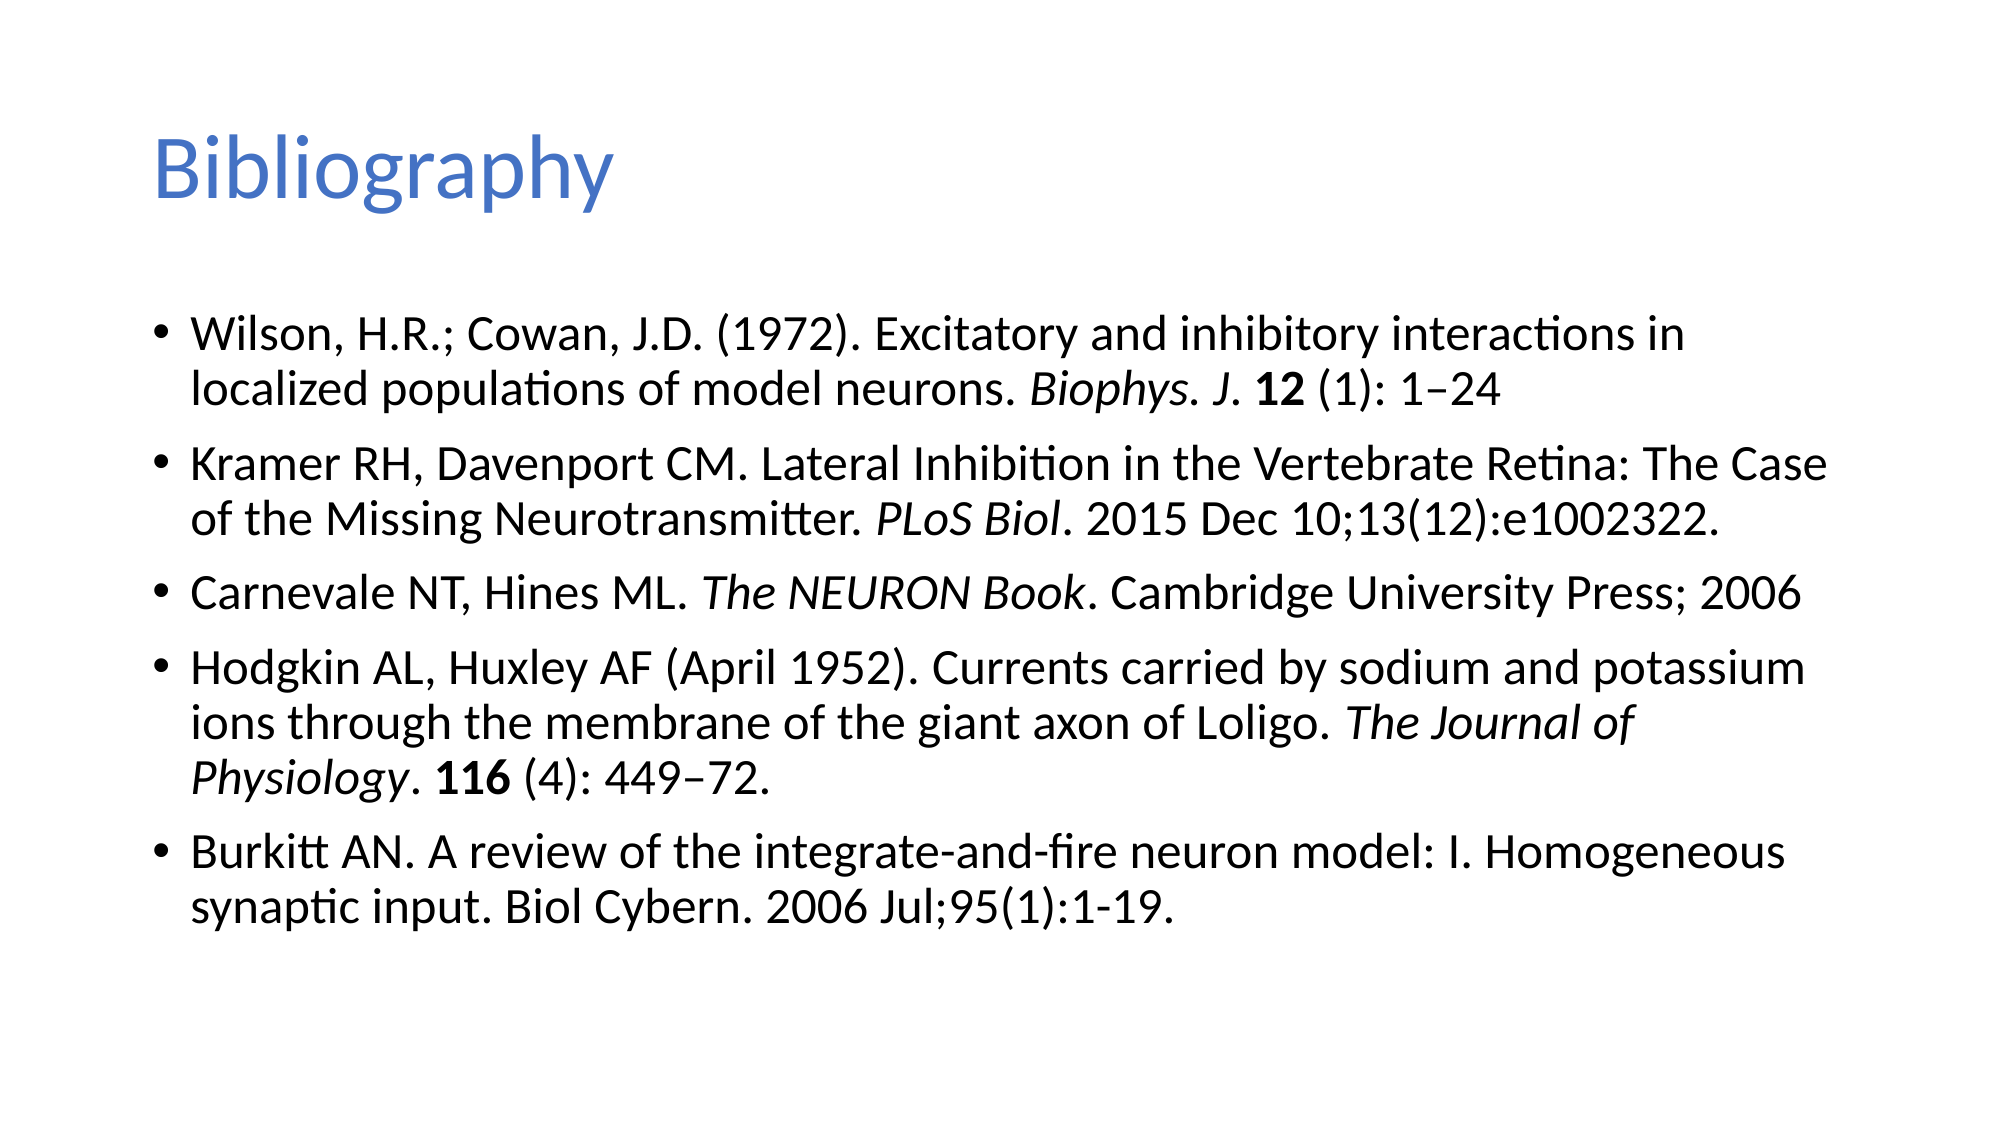

# Bibliography
Wilson, H.R.; Cowan, J.D. (1972). Excitatory and inhibitory interactions in localized populations of model neurons. Biophys. J. 12 (1): 1–24
Kramer RH, Davenport CM. Lateral Inhibition in the Vertebrate Retina: The Case of the Missing Neurotransmitter. PLoS Biol. 2015 Dec 10;13(12):e1002322.
Carnevale NT, Hines ML. The NEURON Book. Cambridge University Press; 2006
Hodgkin AL, Huxley AF (April 1952). Currents carried by sodium and potassium ions through the membrane of the giant axon of Loligo. The Journal of Physiology. 116 (4): 449–72.
Burkitt AN. A review of the integrate-and-fire neuron model: I. Homogeneous synaptic input. Biol Cybern. 2006 Jul;95(1):1-19.